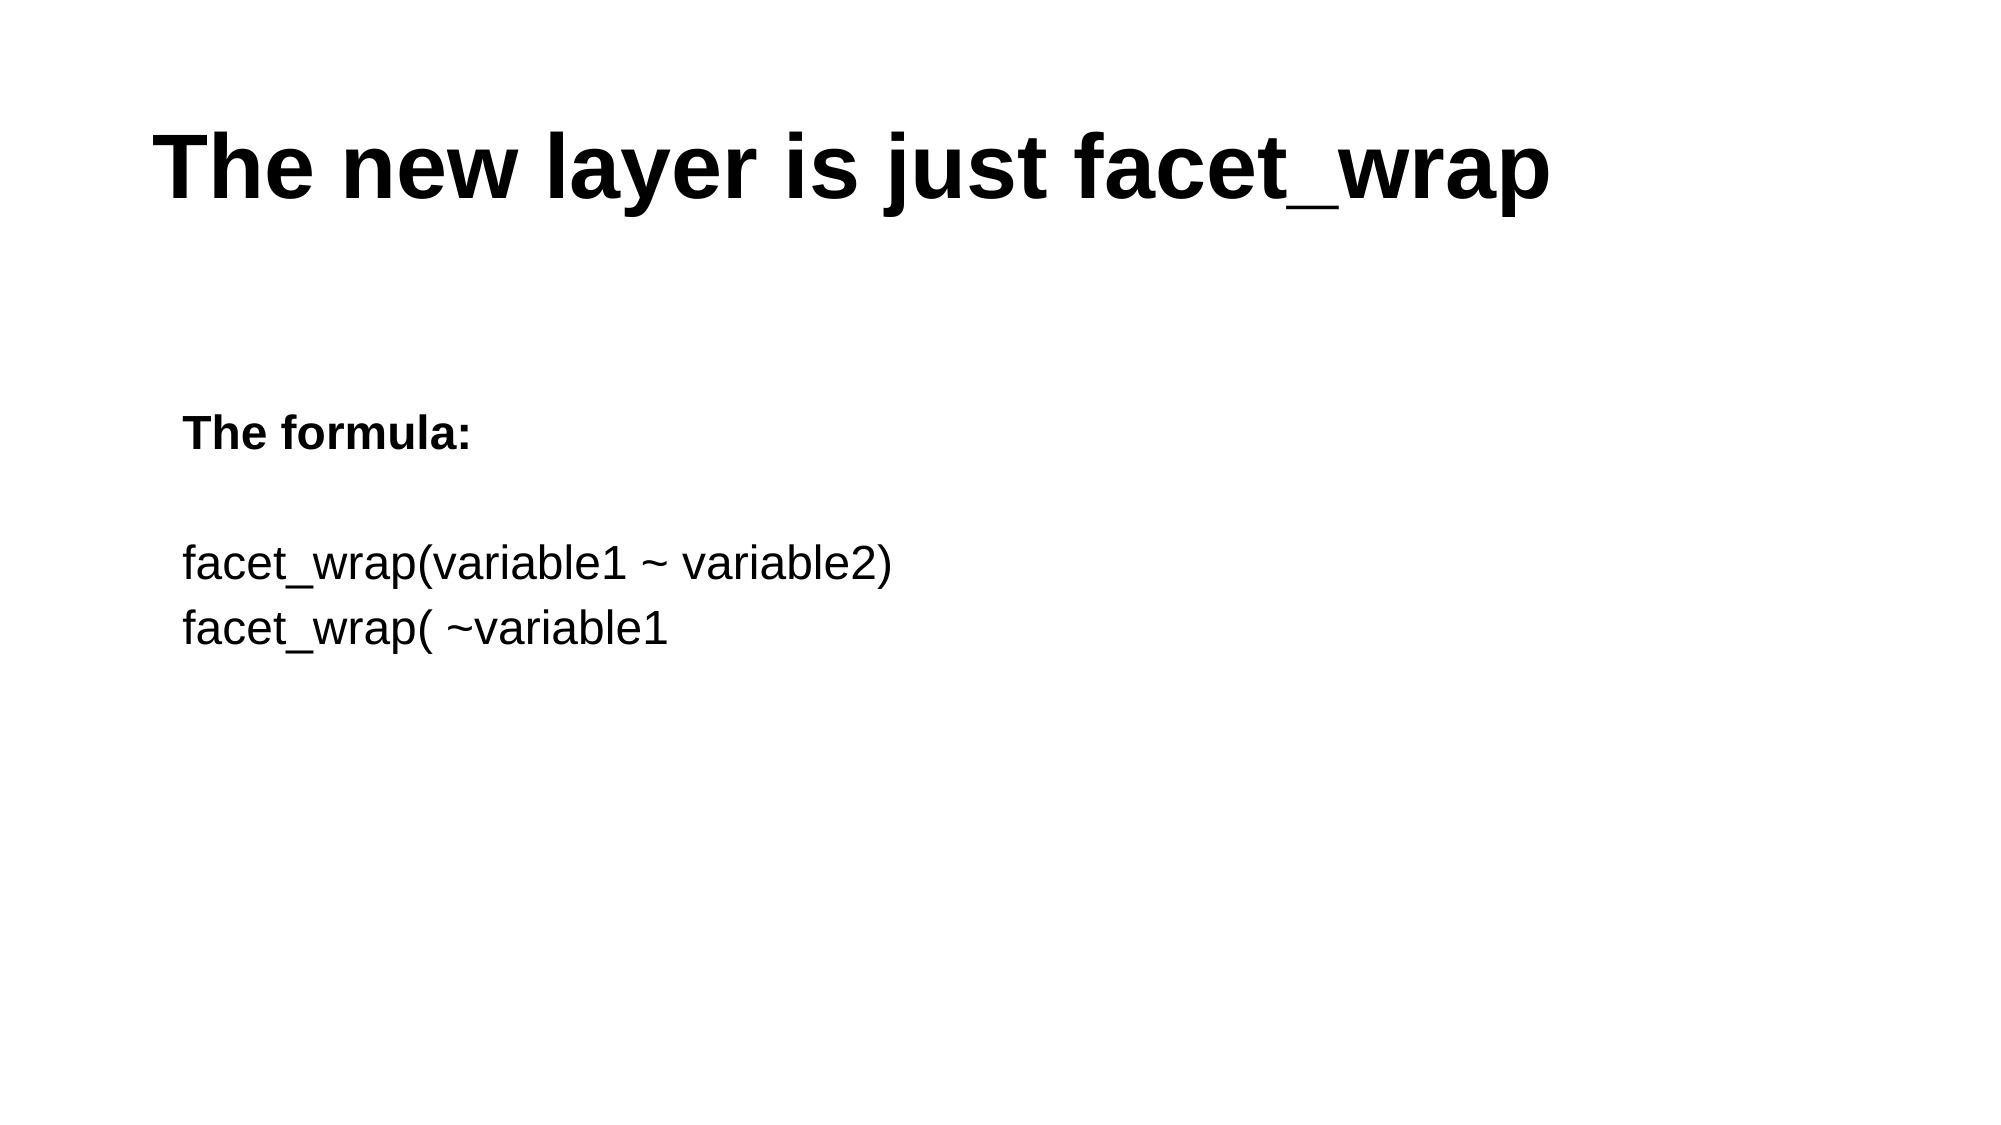

# The new layer is just facet_wrap
The formula:

facet_wrap(variable1 ~ variable2)
facet_wrap( ~variable1